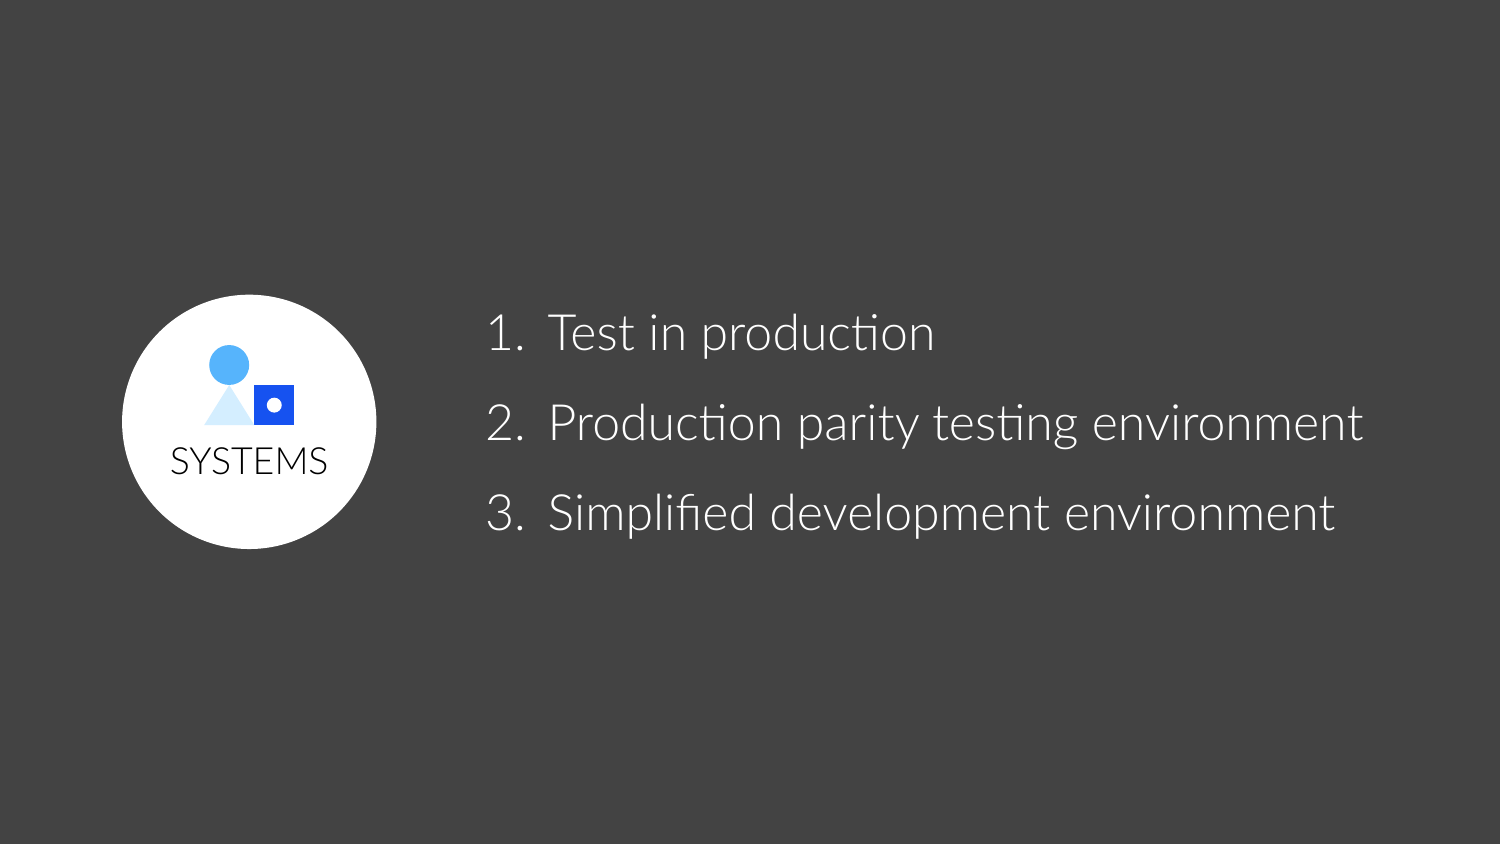

Test in production
Production parity testing environment
Simplified development environment

SYSTEMS